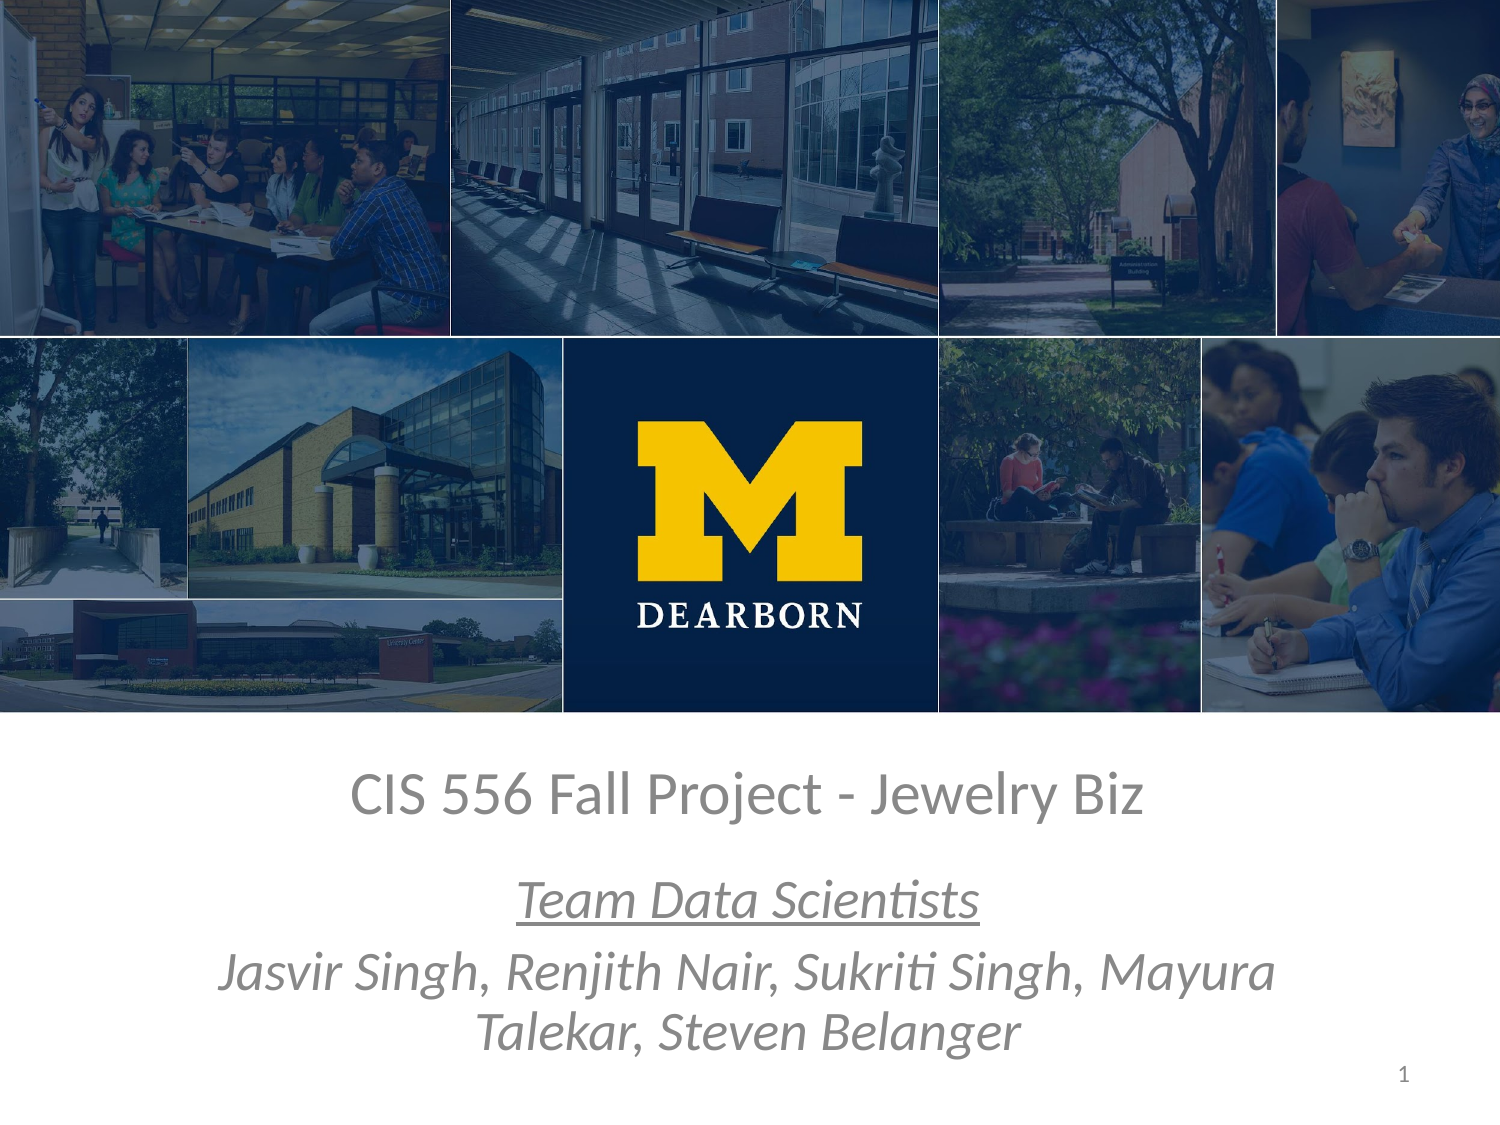

CIS 556 Fall Project - Jewelry Biz

Team Data Scientists
Jasvir Singh, Renjith Nair, Sukriti Singh, Mayura Talekar, Steven Belanger
1